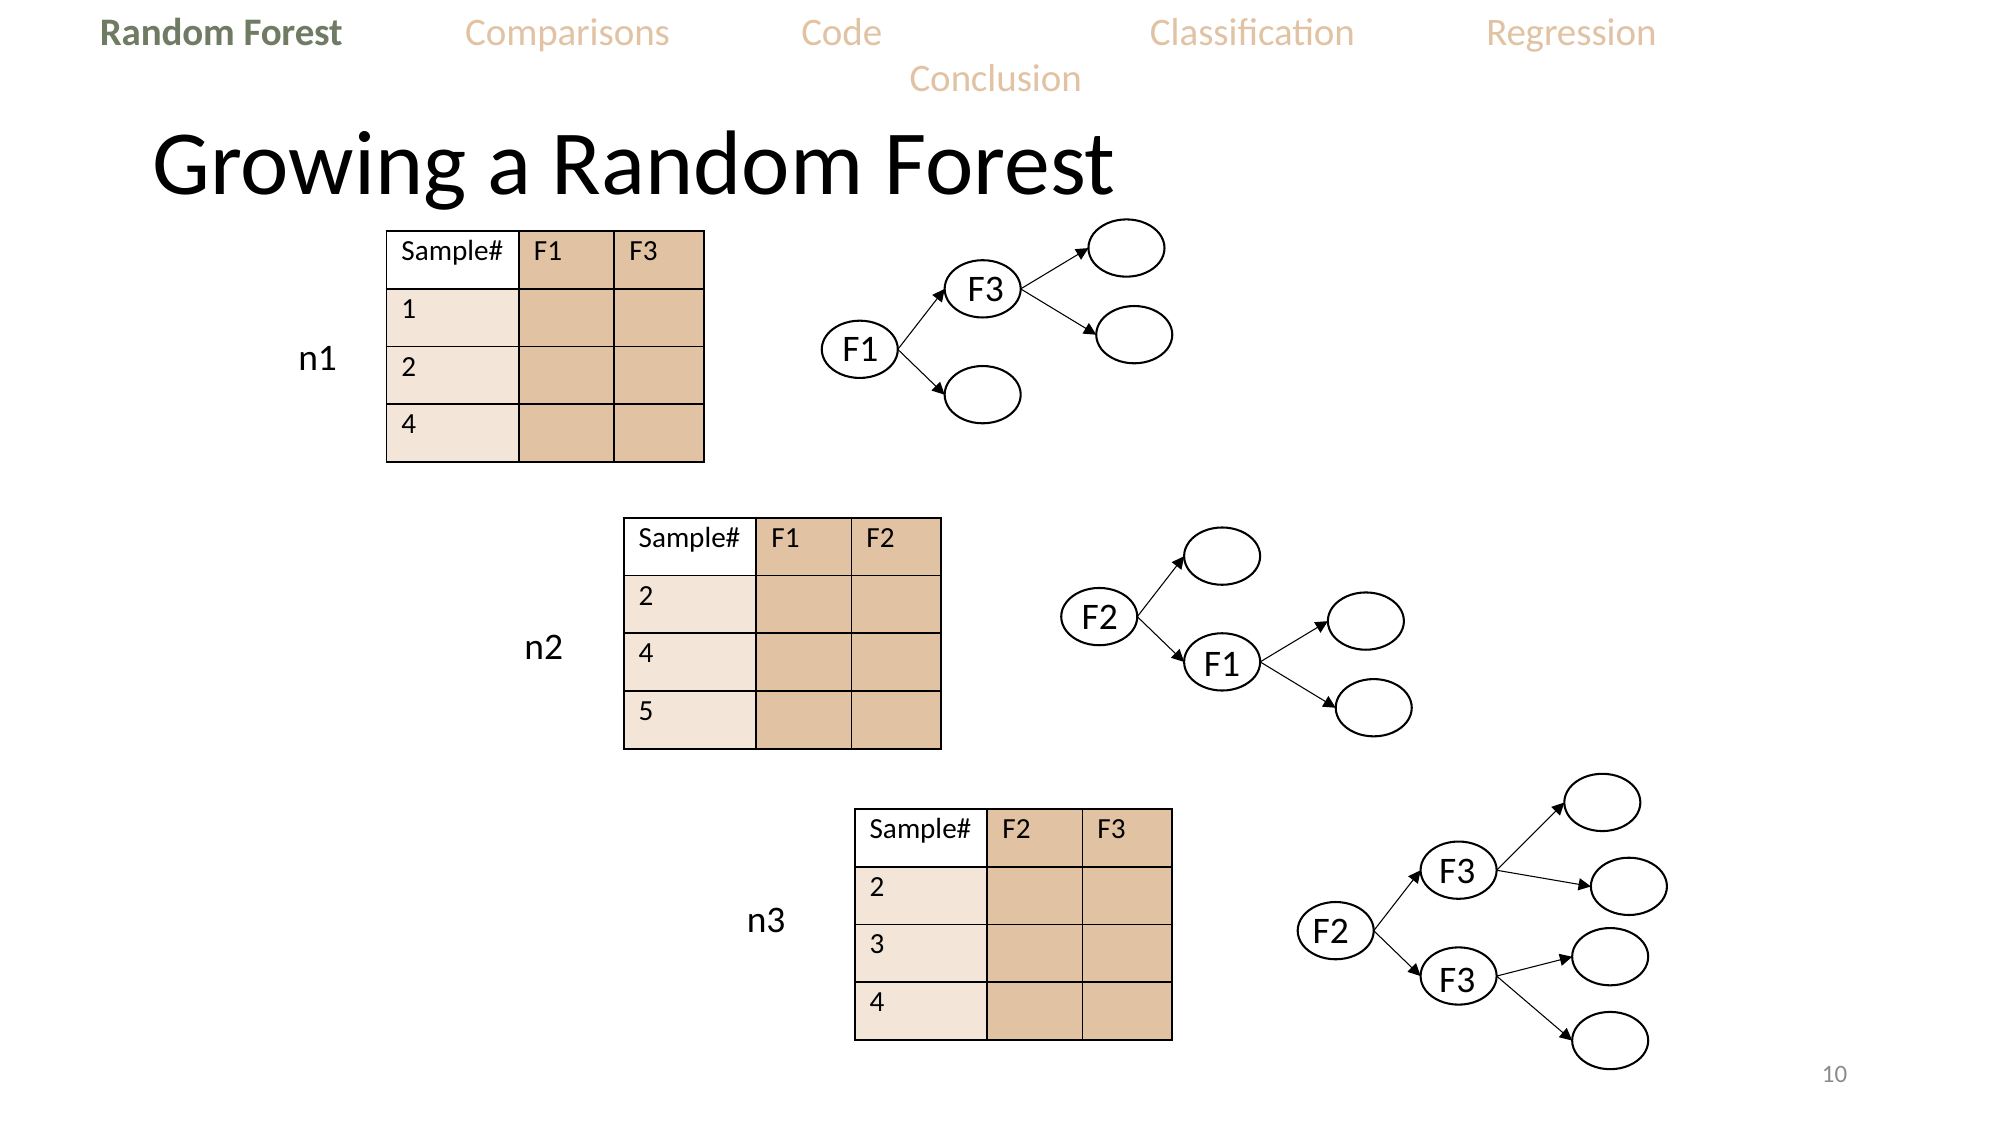

Random Forest              Comparisons               Code		Classification               Regression		Conclusion
# Growing a Random Forest

| Sample# | F1 | F3 |
| --- | --- | --- |
| 1 |  |  |
| 2 |  |  |
| 4 |  |  |
F3

F1

n1

| Sample# | F1 | F2 |
| --- | --- | --- |
| 2 |  |  |
| 4 |  |  |
| 5 |  |  |

F2

n2
F1

| Sample# | F2 | F3 |
| --- | --- | --- |
| 2 |  |  |
| 3 |  |  |
| 4 |  |  |
F3

n3
F2

F3

10